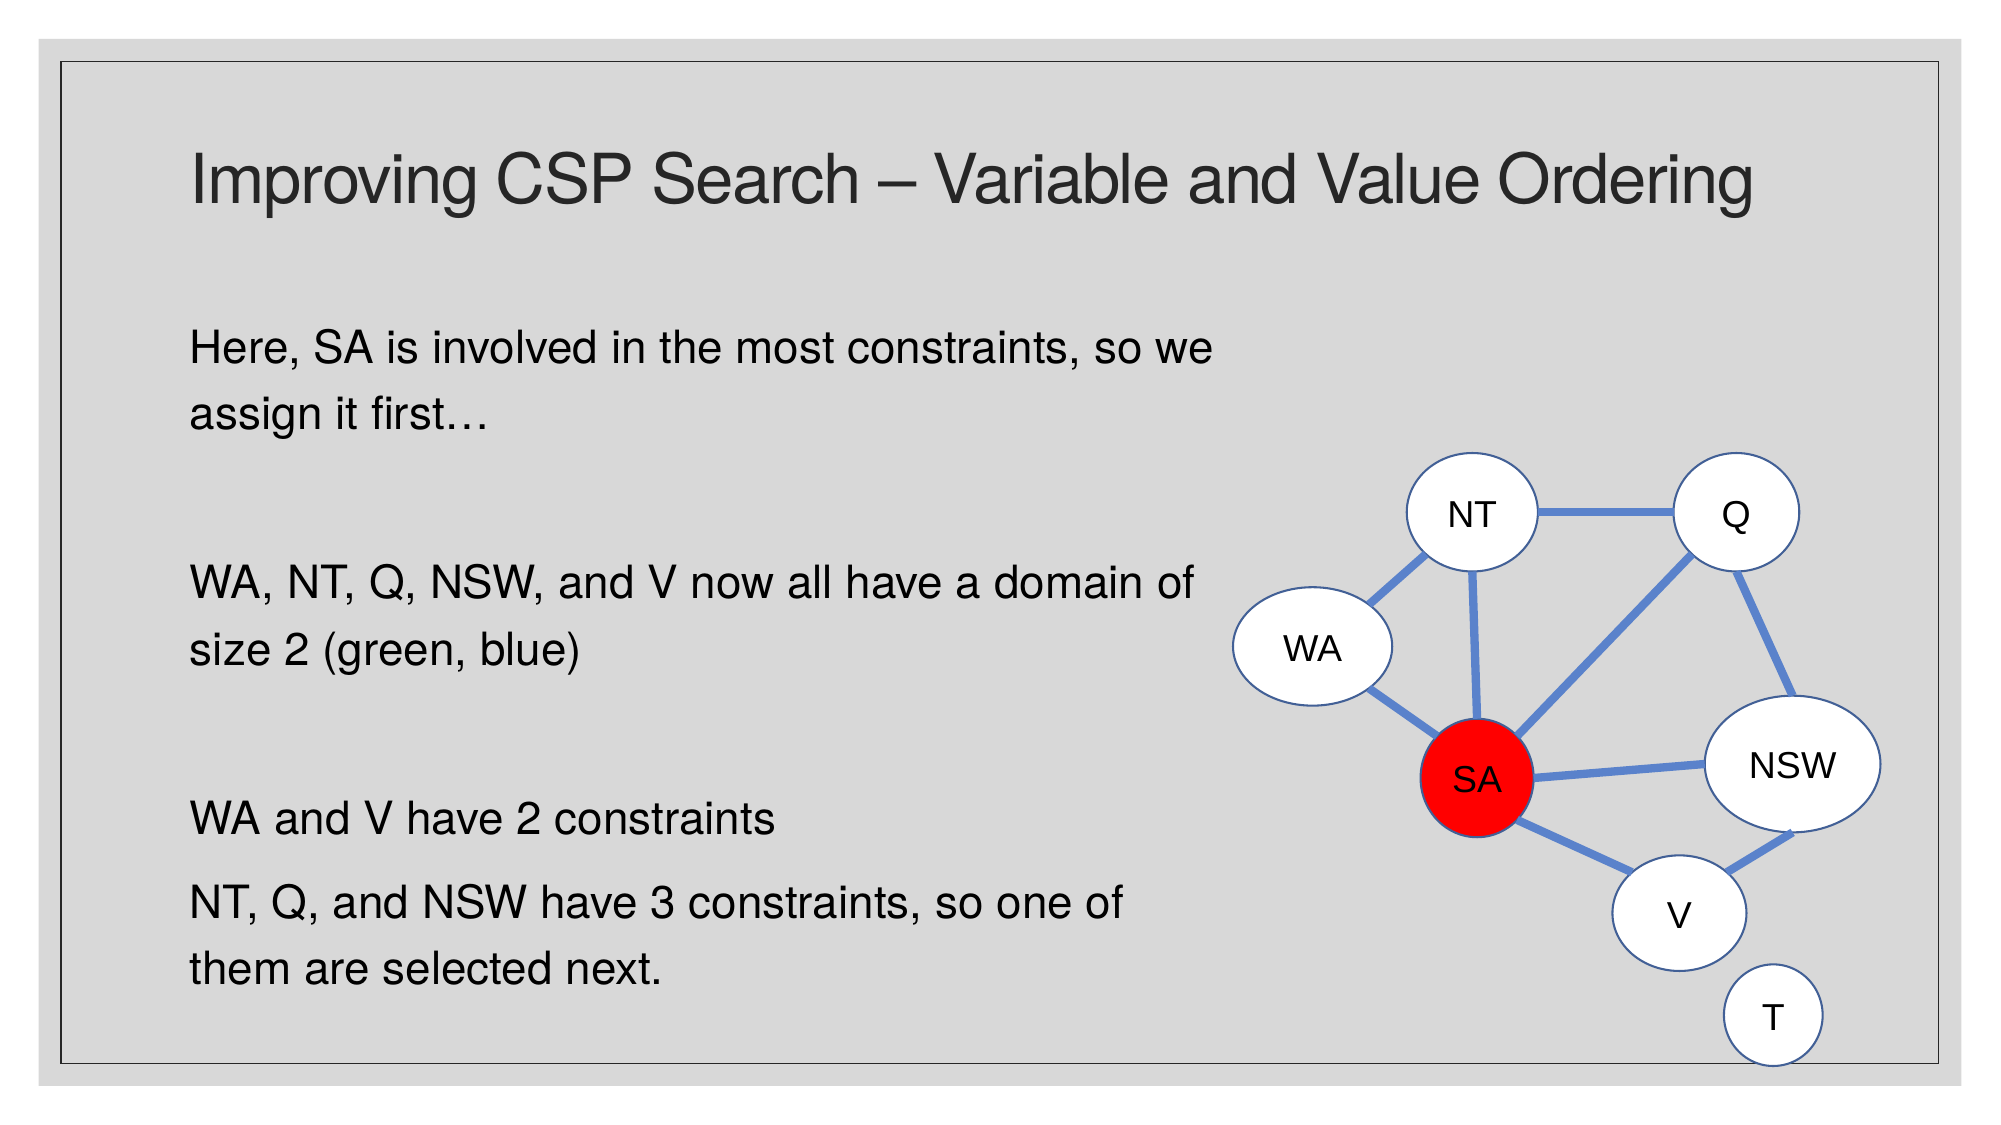

# Improving CSP Search – Variable and Value Ordering
Here, SA is involved in the most constraints, so we assign it first…

WA, NT, Q, NSW, and V now all have a domain of size 2 (green, blue)

WA and V have 2 constraints
NT, Q, and NSW have 3 constraints, so one of them are selected next.

NT
Q
WA
NSW
SA
V
T